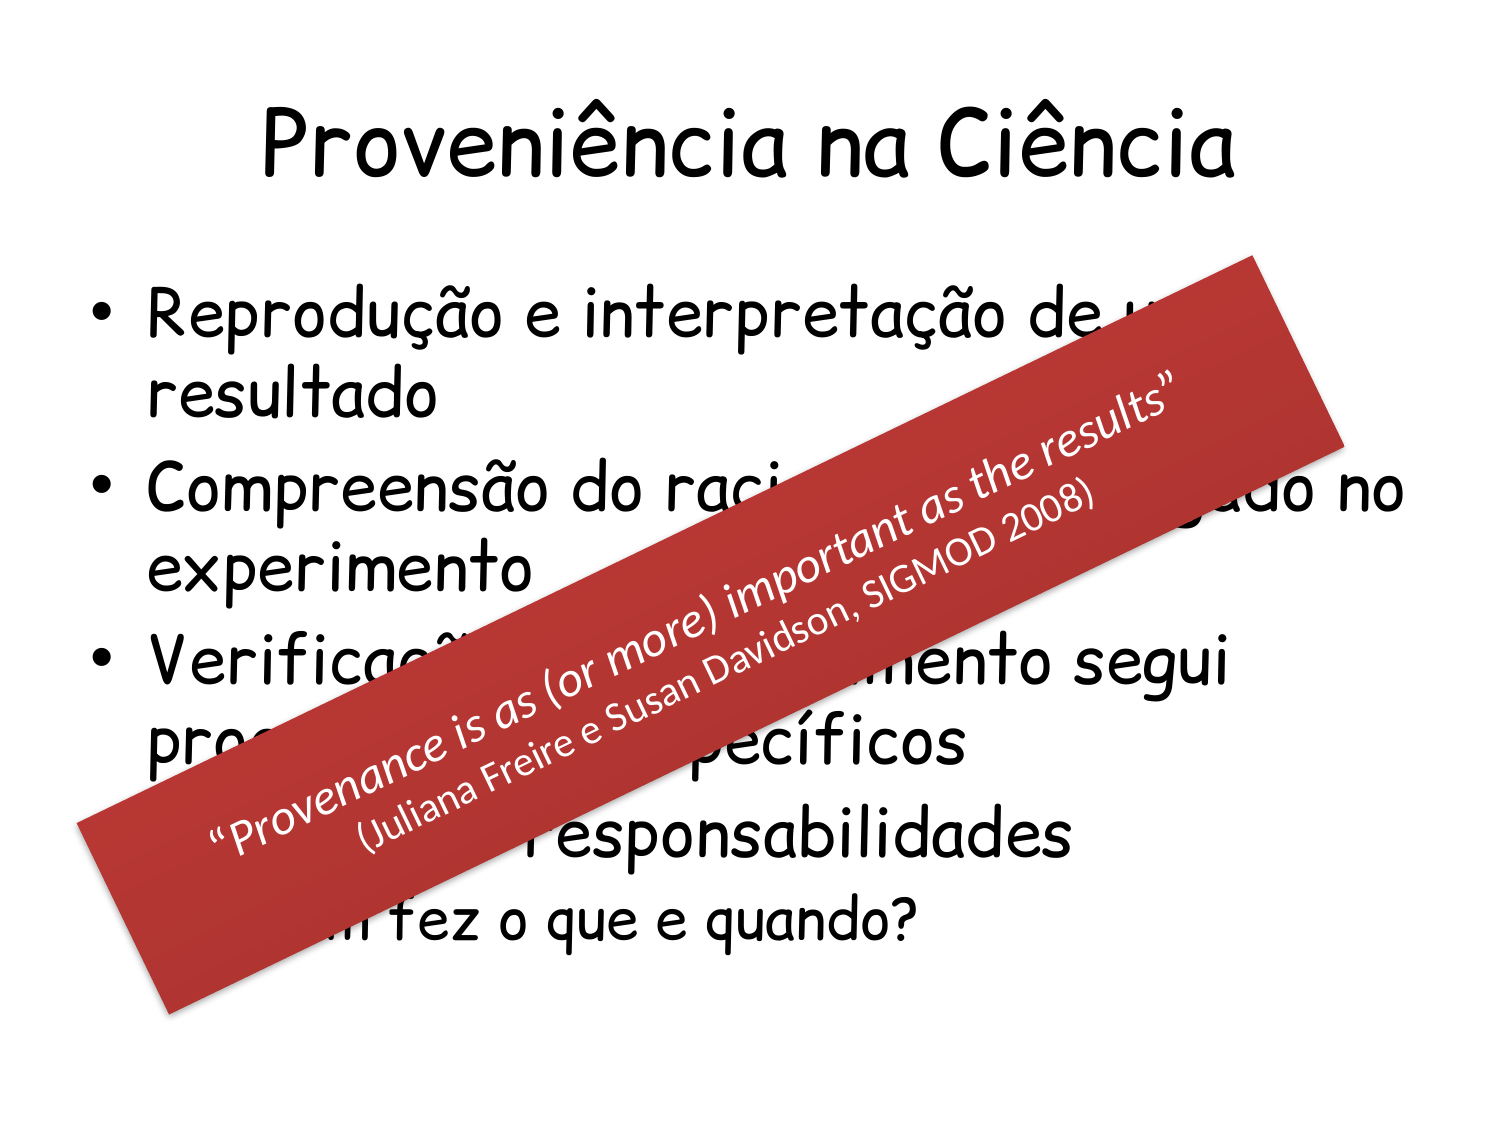

# Proveniência na Ciência
Reprodução e interpretação de um resultado
Compreensão do raciocínio empregado no experimento
Verificação se o experimento segui procedimentos específicos
Rastreio de responsabilidades
Quem fez o que e quando?

“Provenance is as (or more) important as the results”
(Juliana Freire e Susan Davidson, SIGMOD 2008)